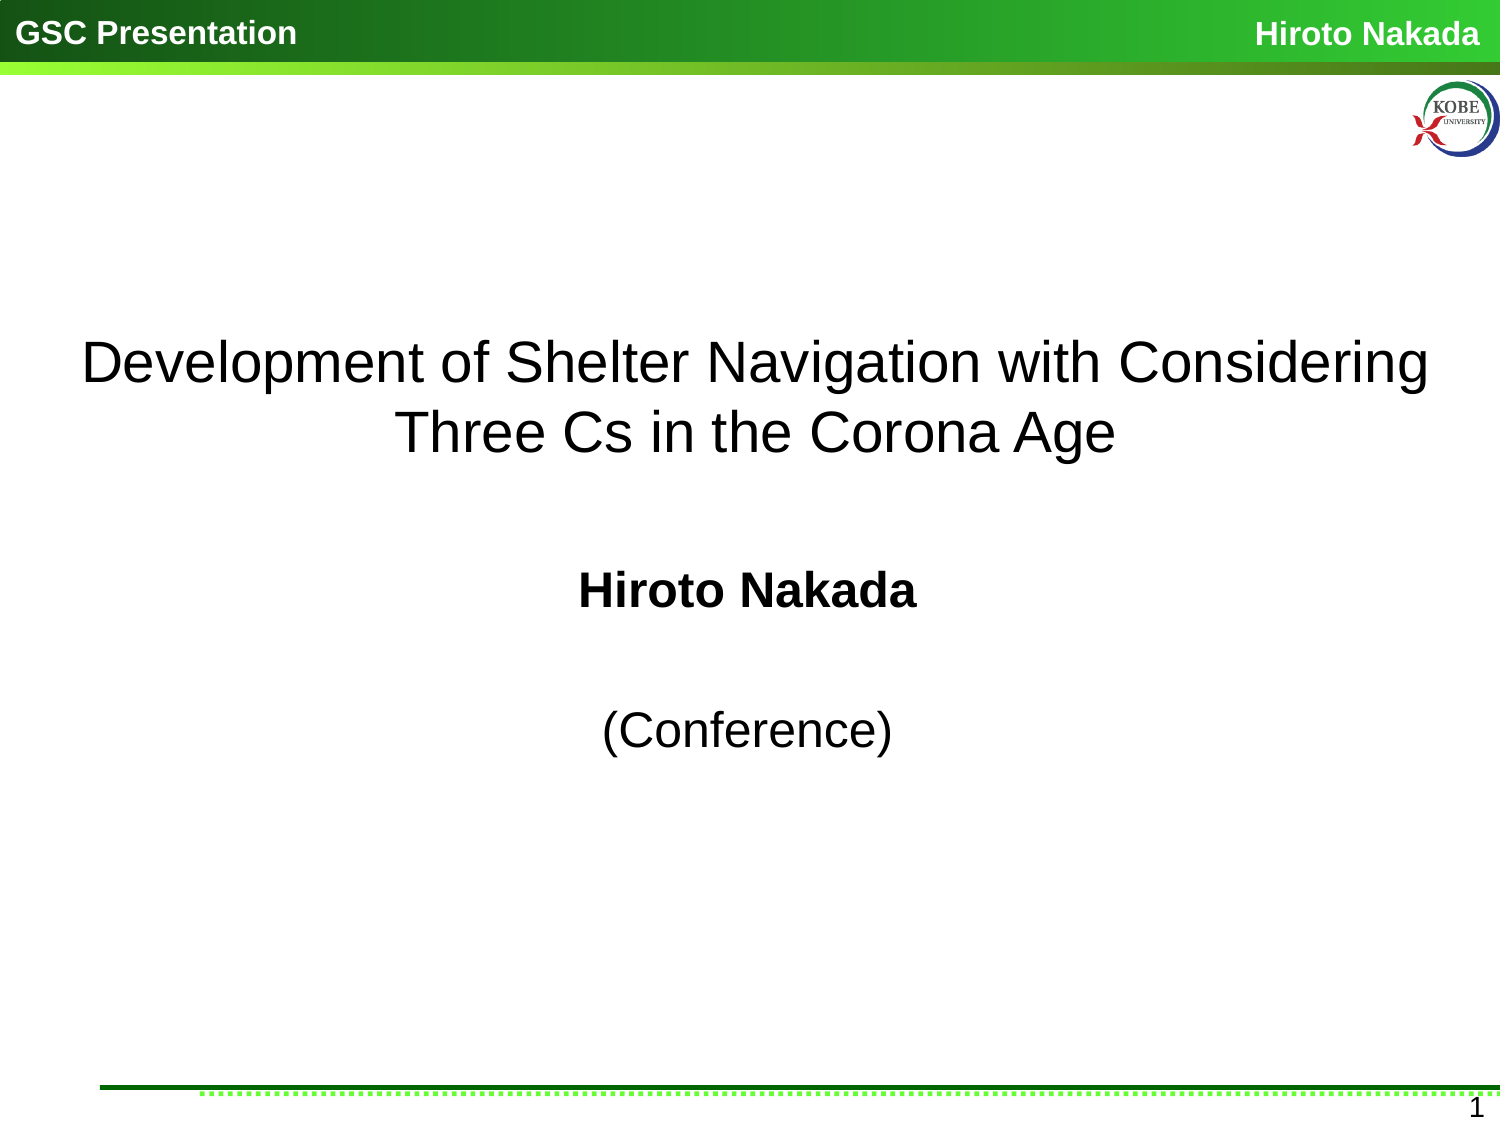

Development of Shelter Navigation with Considering Three Cs in the Corona Age
Hiroto Nakada

(Conference)
1